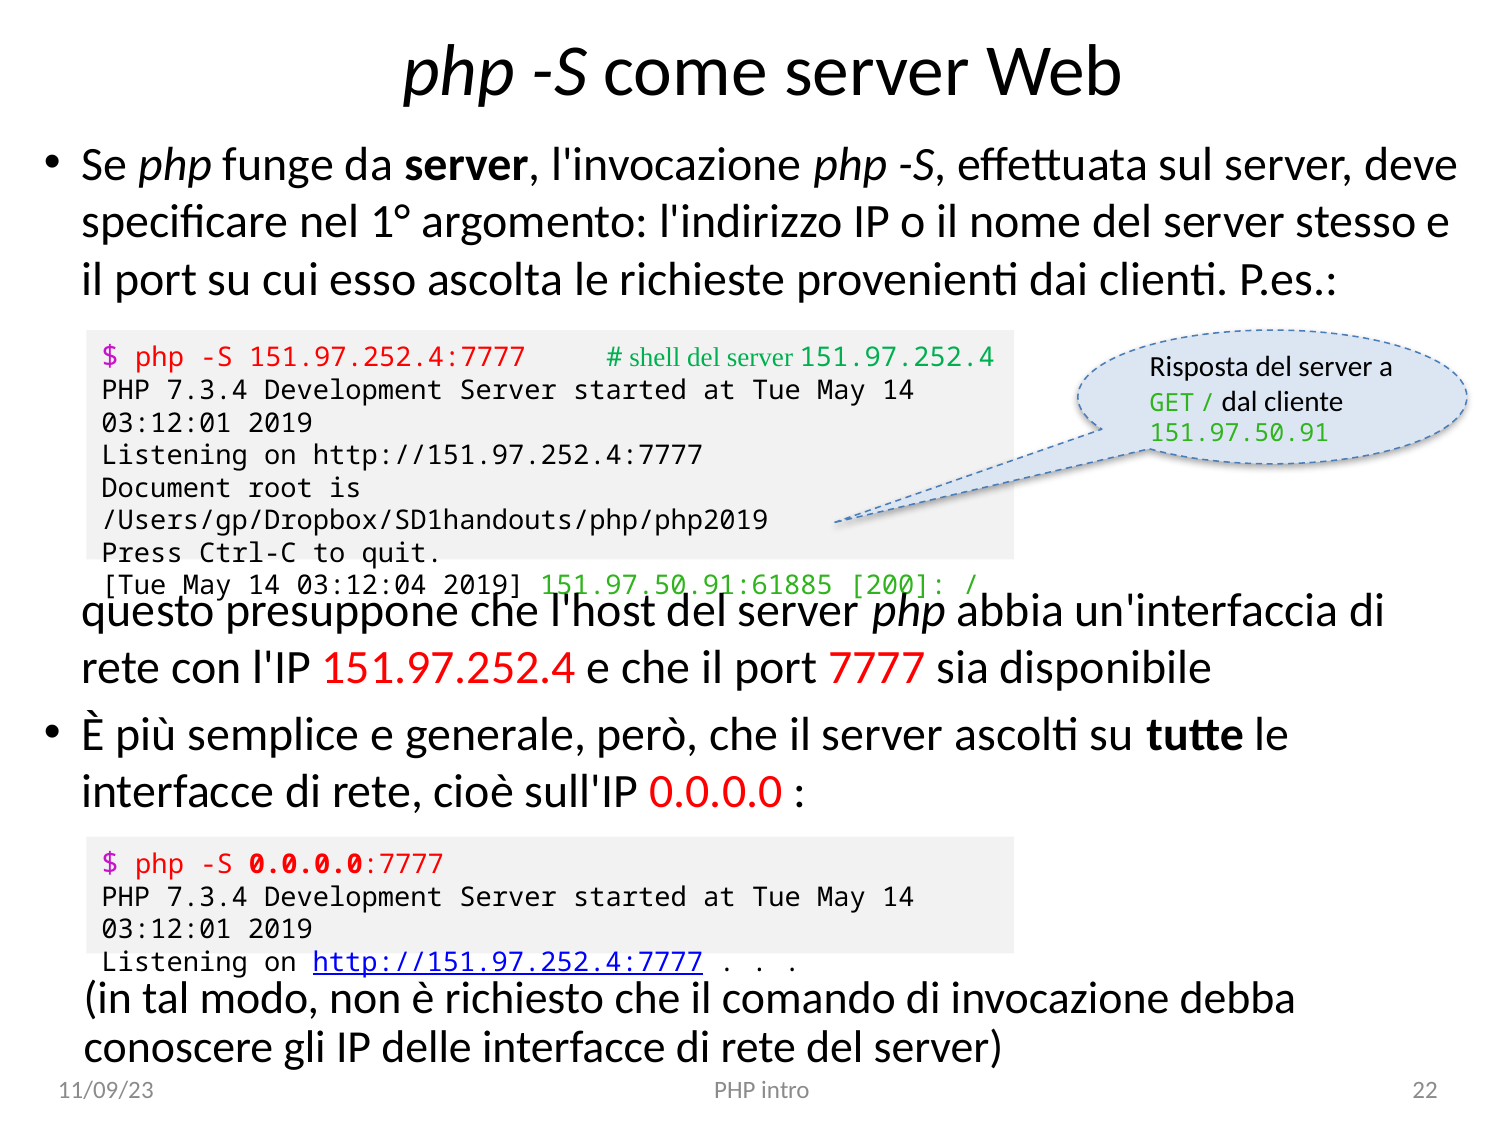

# php -S come server Web
Se php funge da server, l'invocazione php -S, effettuata sul server, deve specificare nel 1° argomento: l'indirizzo IP o il nome del server stesso e il port su cui esso ascolta le richieste provenienti dai clienti. P.es.:
$ php -S 151.97.252.4:7777     # shell del server 151.97.252.4
PHP 7.3.4 Development Server started at Tue May 14 03:12:01 2019
Listening on http://151.97.252.4:7777
Document root is /Users/gp/Dropbox/SD1handouts/php/php2019
Press Ctrl-C to quit.
[Tue May 14 03:12:04 2019] 151.97.50.91:61885 [200]: /
Risposta del server a GET / dal cliente 151.97.50.91
questo presuppone che l'host del server php abbia un'interfaccia di rete con l'IP 151.97.252.4 e che il port 7777 sia disponibile
È più semplice e generale, però, che il server ascolti su tutte le interfacce di rete, cioè sull'IP 0.0.0.0 :
$ php -S 0.0.0.0:7777
PHP 7.3.4 Development Server started at Tue May 14 03:12:01 2019
Listening on http://151.97.252.4:7777 . . .
(in tal modo, non è richiesto che il comando di invocazione debba conoscere gli IP delle interfacce di rete del server)
11/09/23
PHP intro
22